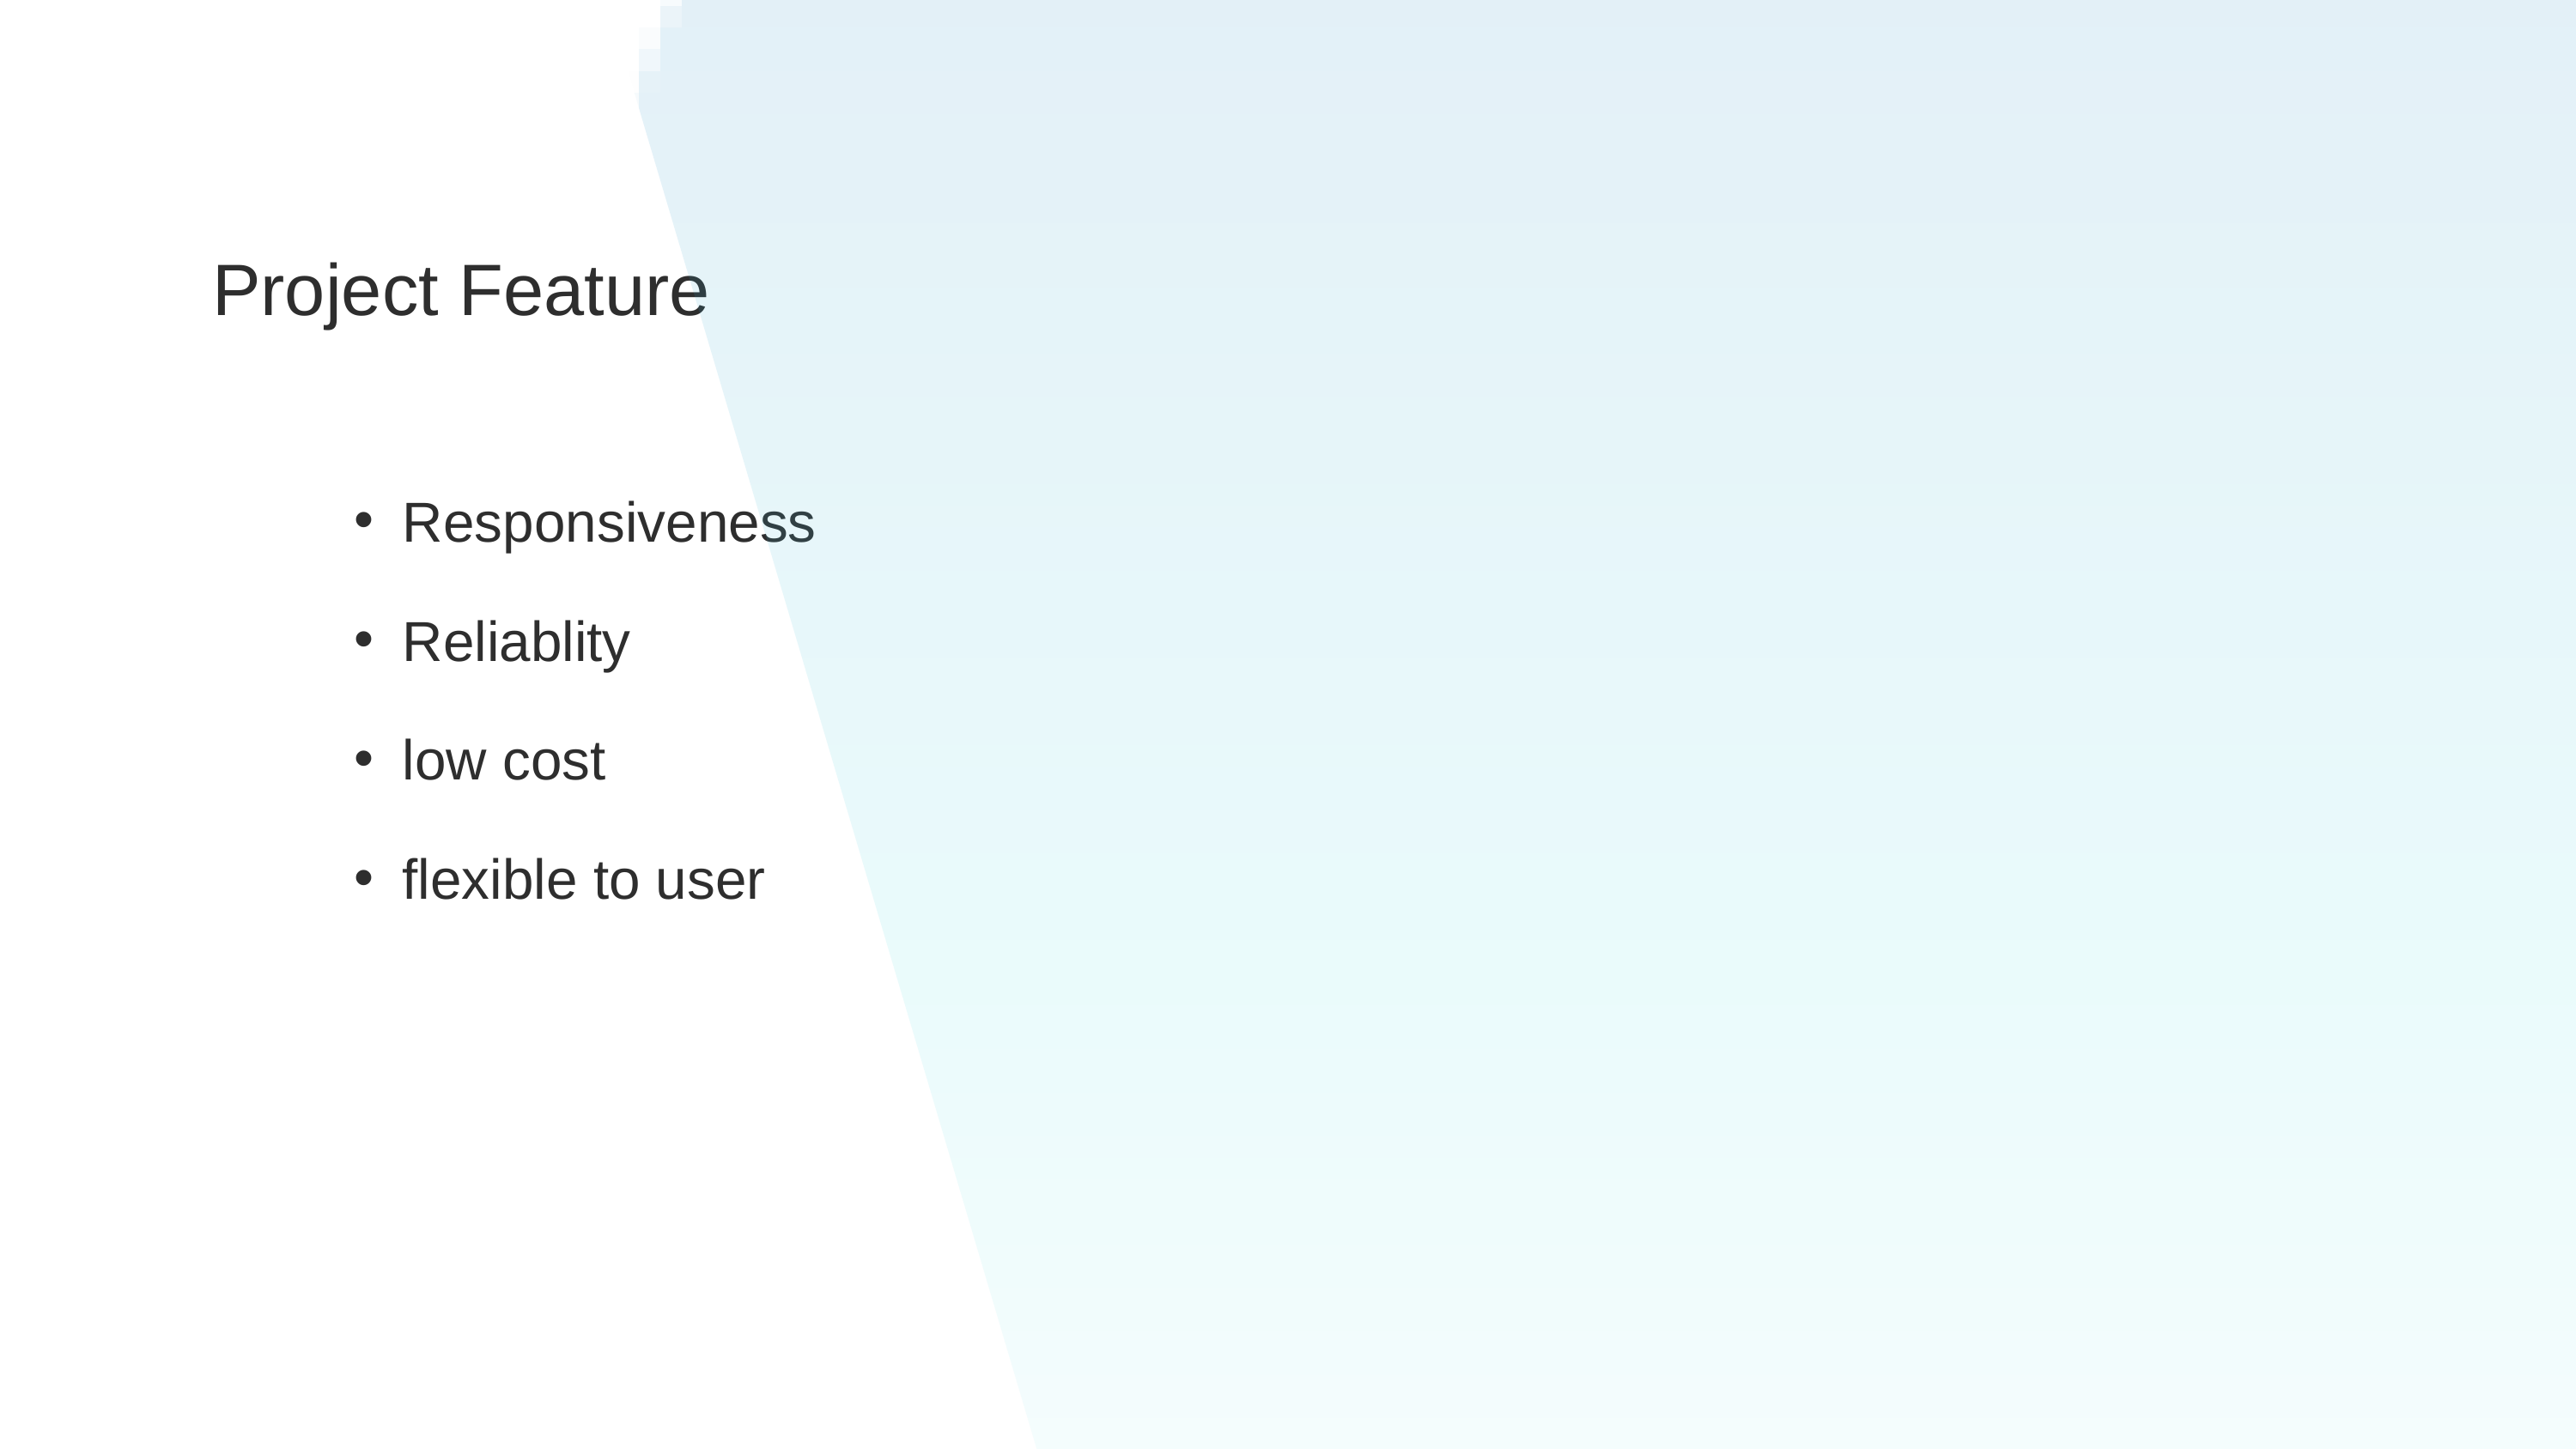

Project Feature
Responsiveness
Reliablity
low cost
flexible to user